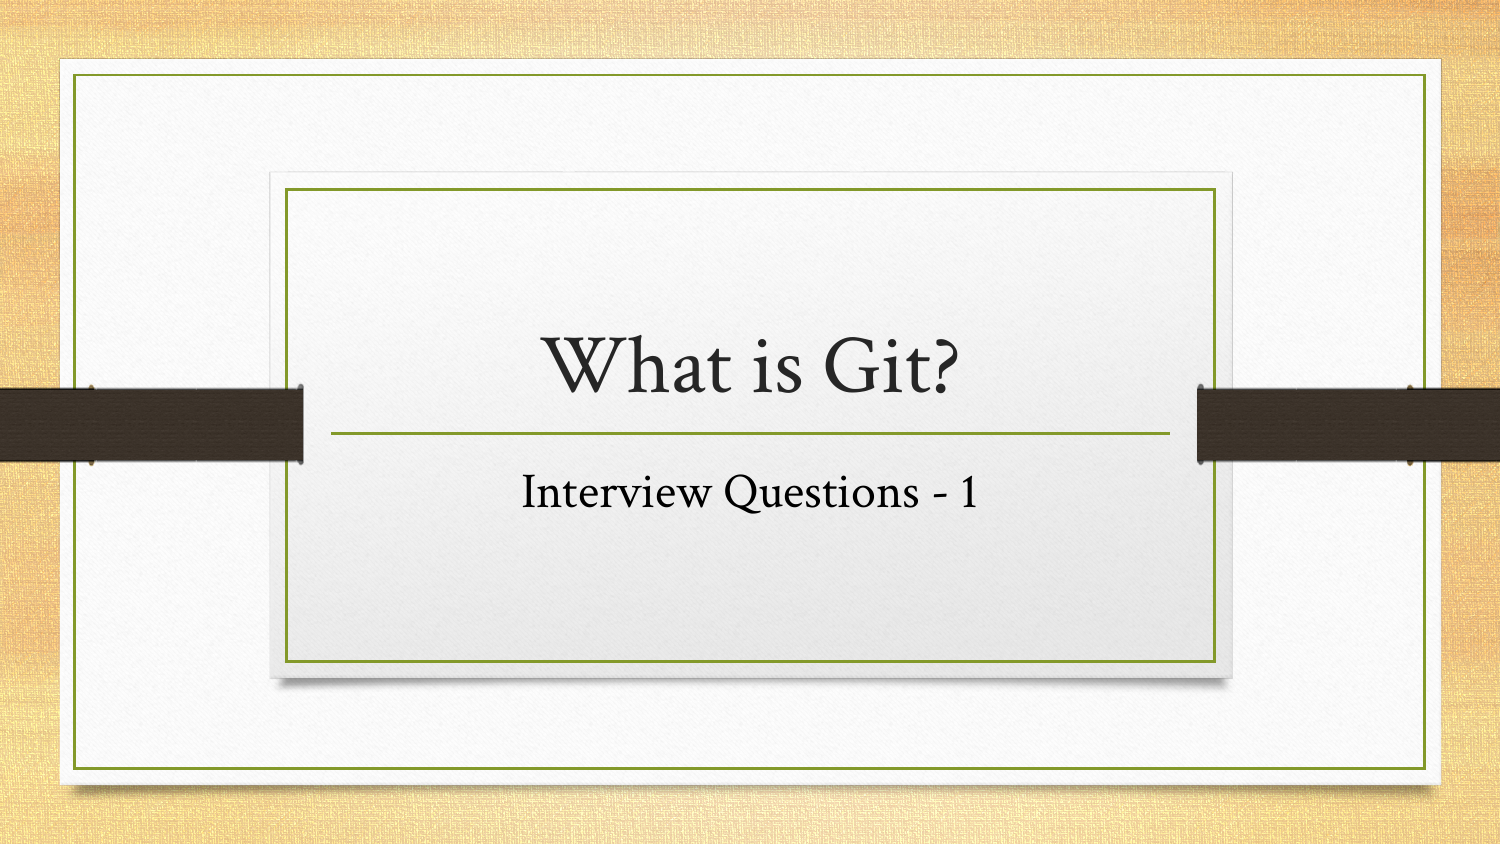

# What is Git?
Interview Questions - 1